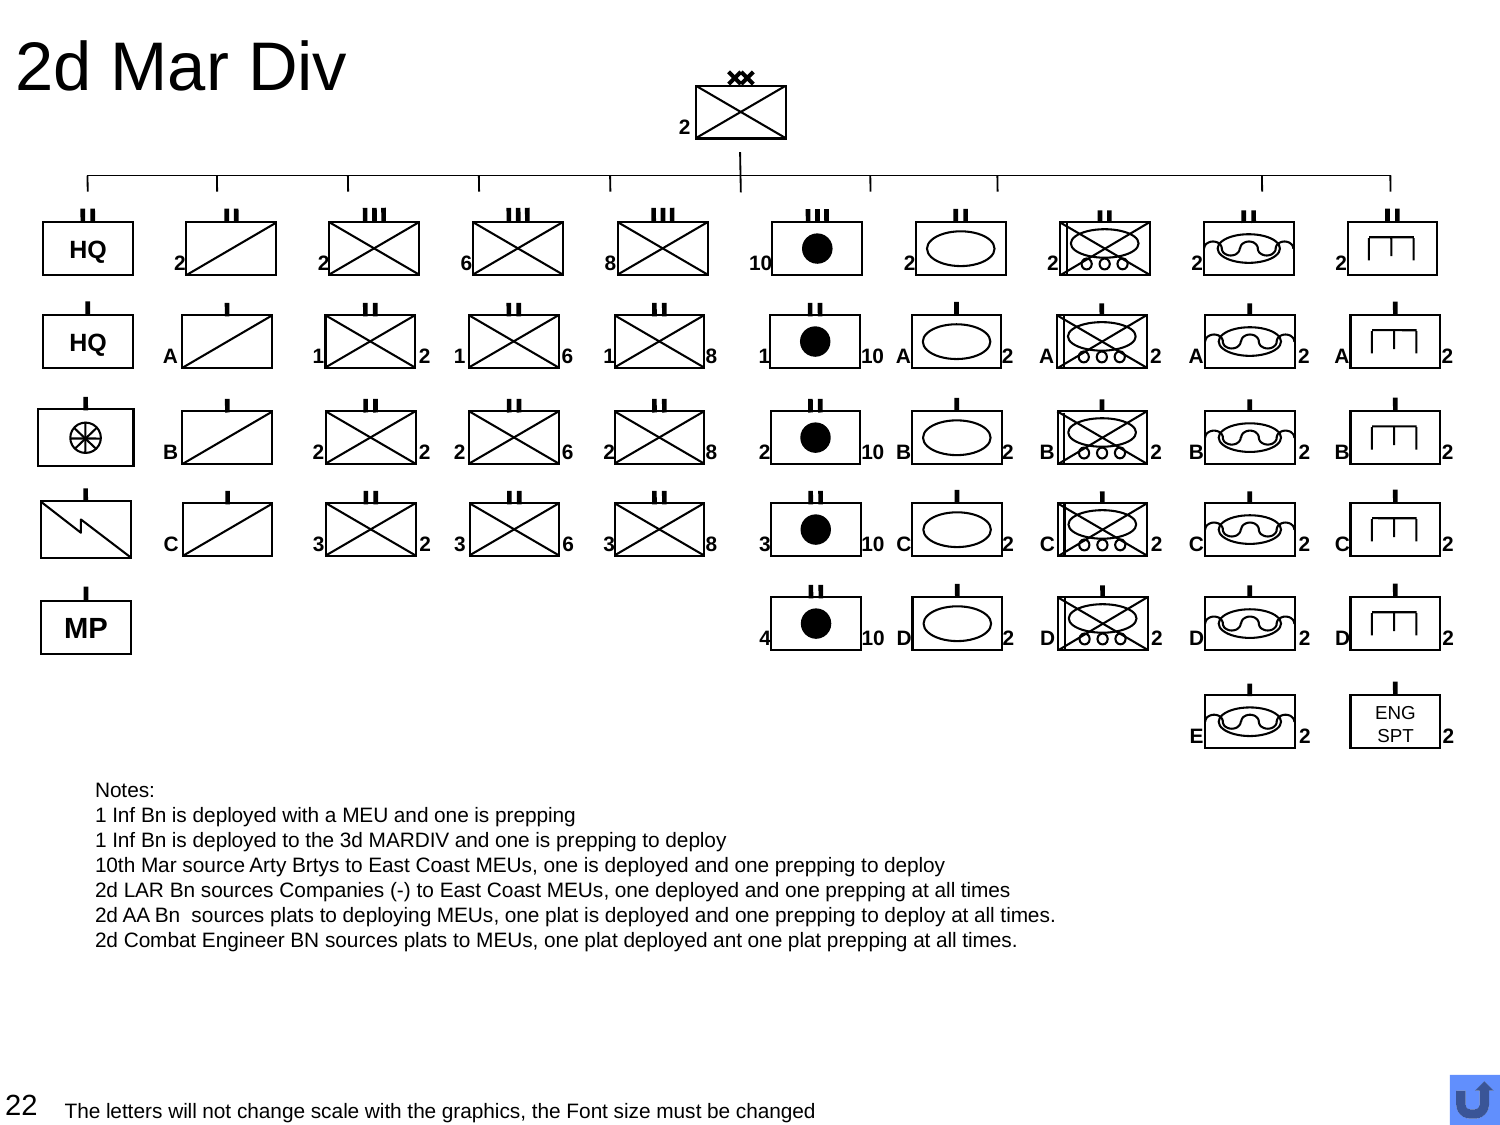

# 2d Mar Div

2

2

6

8

HQ

2

2

2

10

2

2

HQ

A
2

A
2

A

1
2

1
6

1
8

1
10

A
2

A
2

B
2

B
2

B

2
2

2
6

2
8

2
10

B
2

B
2

C
2

C
2

C

3
2

3
6

3
8

3
10

C
2

C
2

D
2

D
2

4
10

D
2

D
2

MP

ENG
SPT
2

E
2
Notes:
1 Inf Bn is deployed with a MEU and one is prepping
1 Inf Bn is deployed to the 3d MARDIV and one is prepping to deploy
10th Mar source Arty Brtys to East Coast MEUs, one is deployed and one prepping to deploy
2d LAR Bn sources Companies (-) to East Coast MEUs, one deployed and one prepping at all times
2d AA Bn  sources plats to deploying MEUs, one plat is deployed and one prepping to deploy at all times.
2d Combat Engineer BN sources plats to MEUs, one plat deployed ant one plat prepping at all times.
22

The letters will not change scale with the graphics, the Font size must be changed